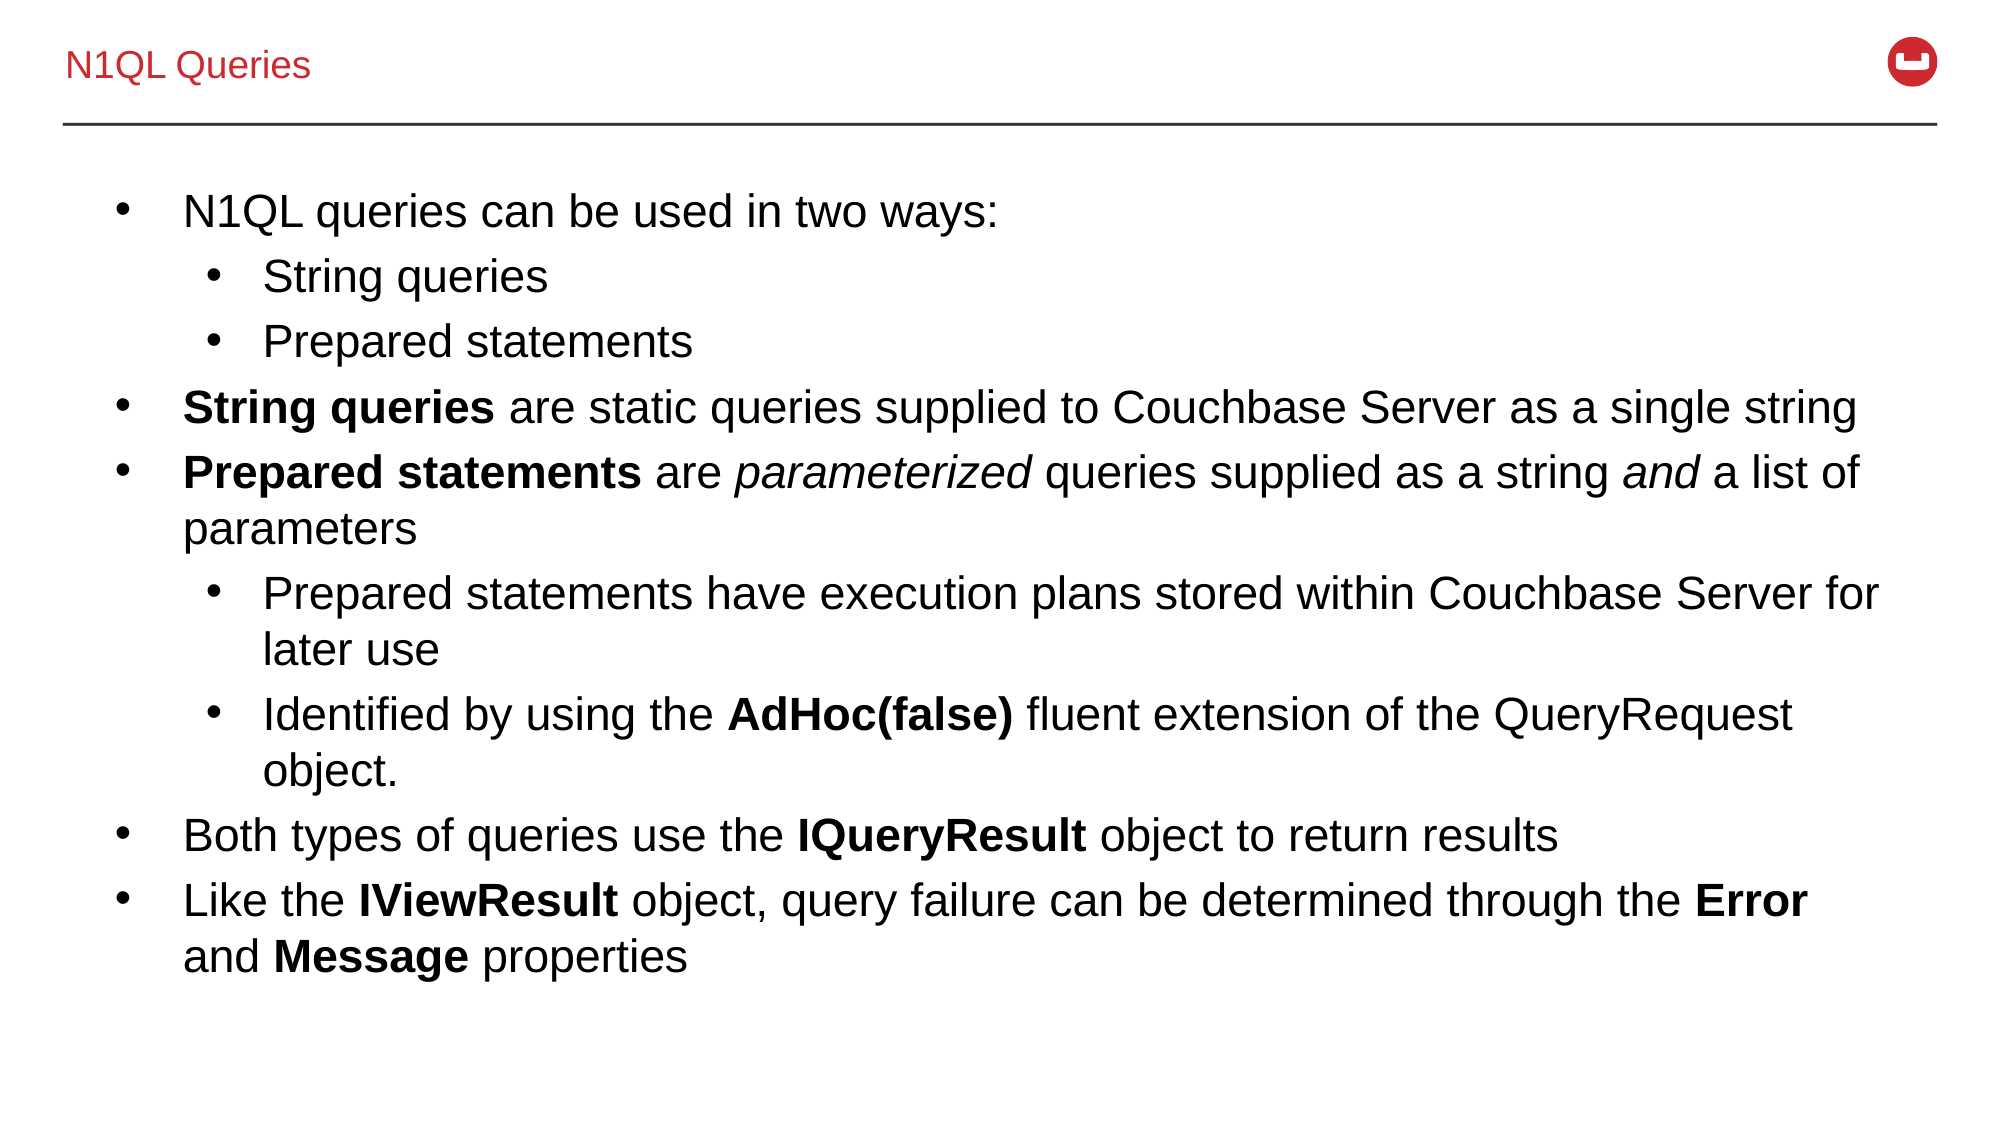

# N1QL Queries
N1QL queries can be used in two ways:
String queries
Prepared statements
String queries are static queries supplied to Couchbase Server as a single string
Prepared statements are parameterized queries supplied as a string and a list of parameters
Prepared statements have execution plans stored within Couchbase Server for later use
Identified by using the AdHoc(false) fluent extension of the QueryRequest object.
Both types of queries use the IQueryResult object to return results
Like the IViewResult object, query failure can be determined through the Error and Message properties